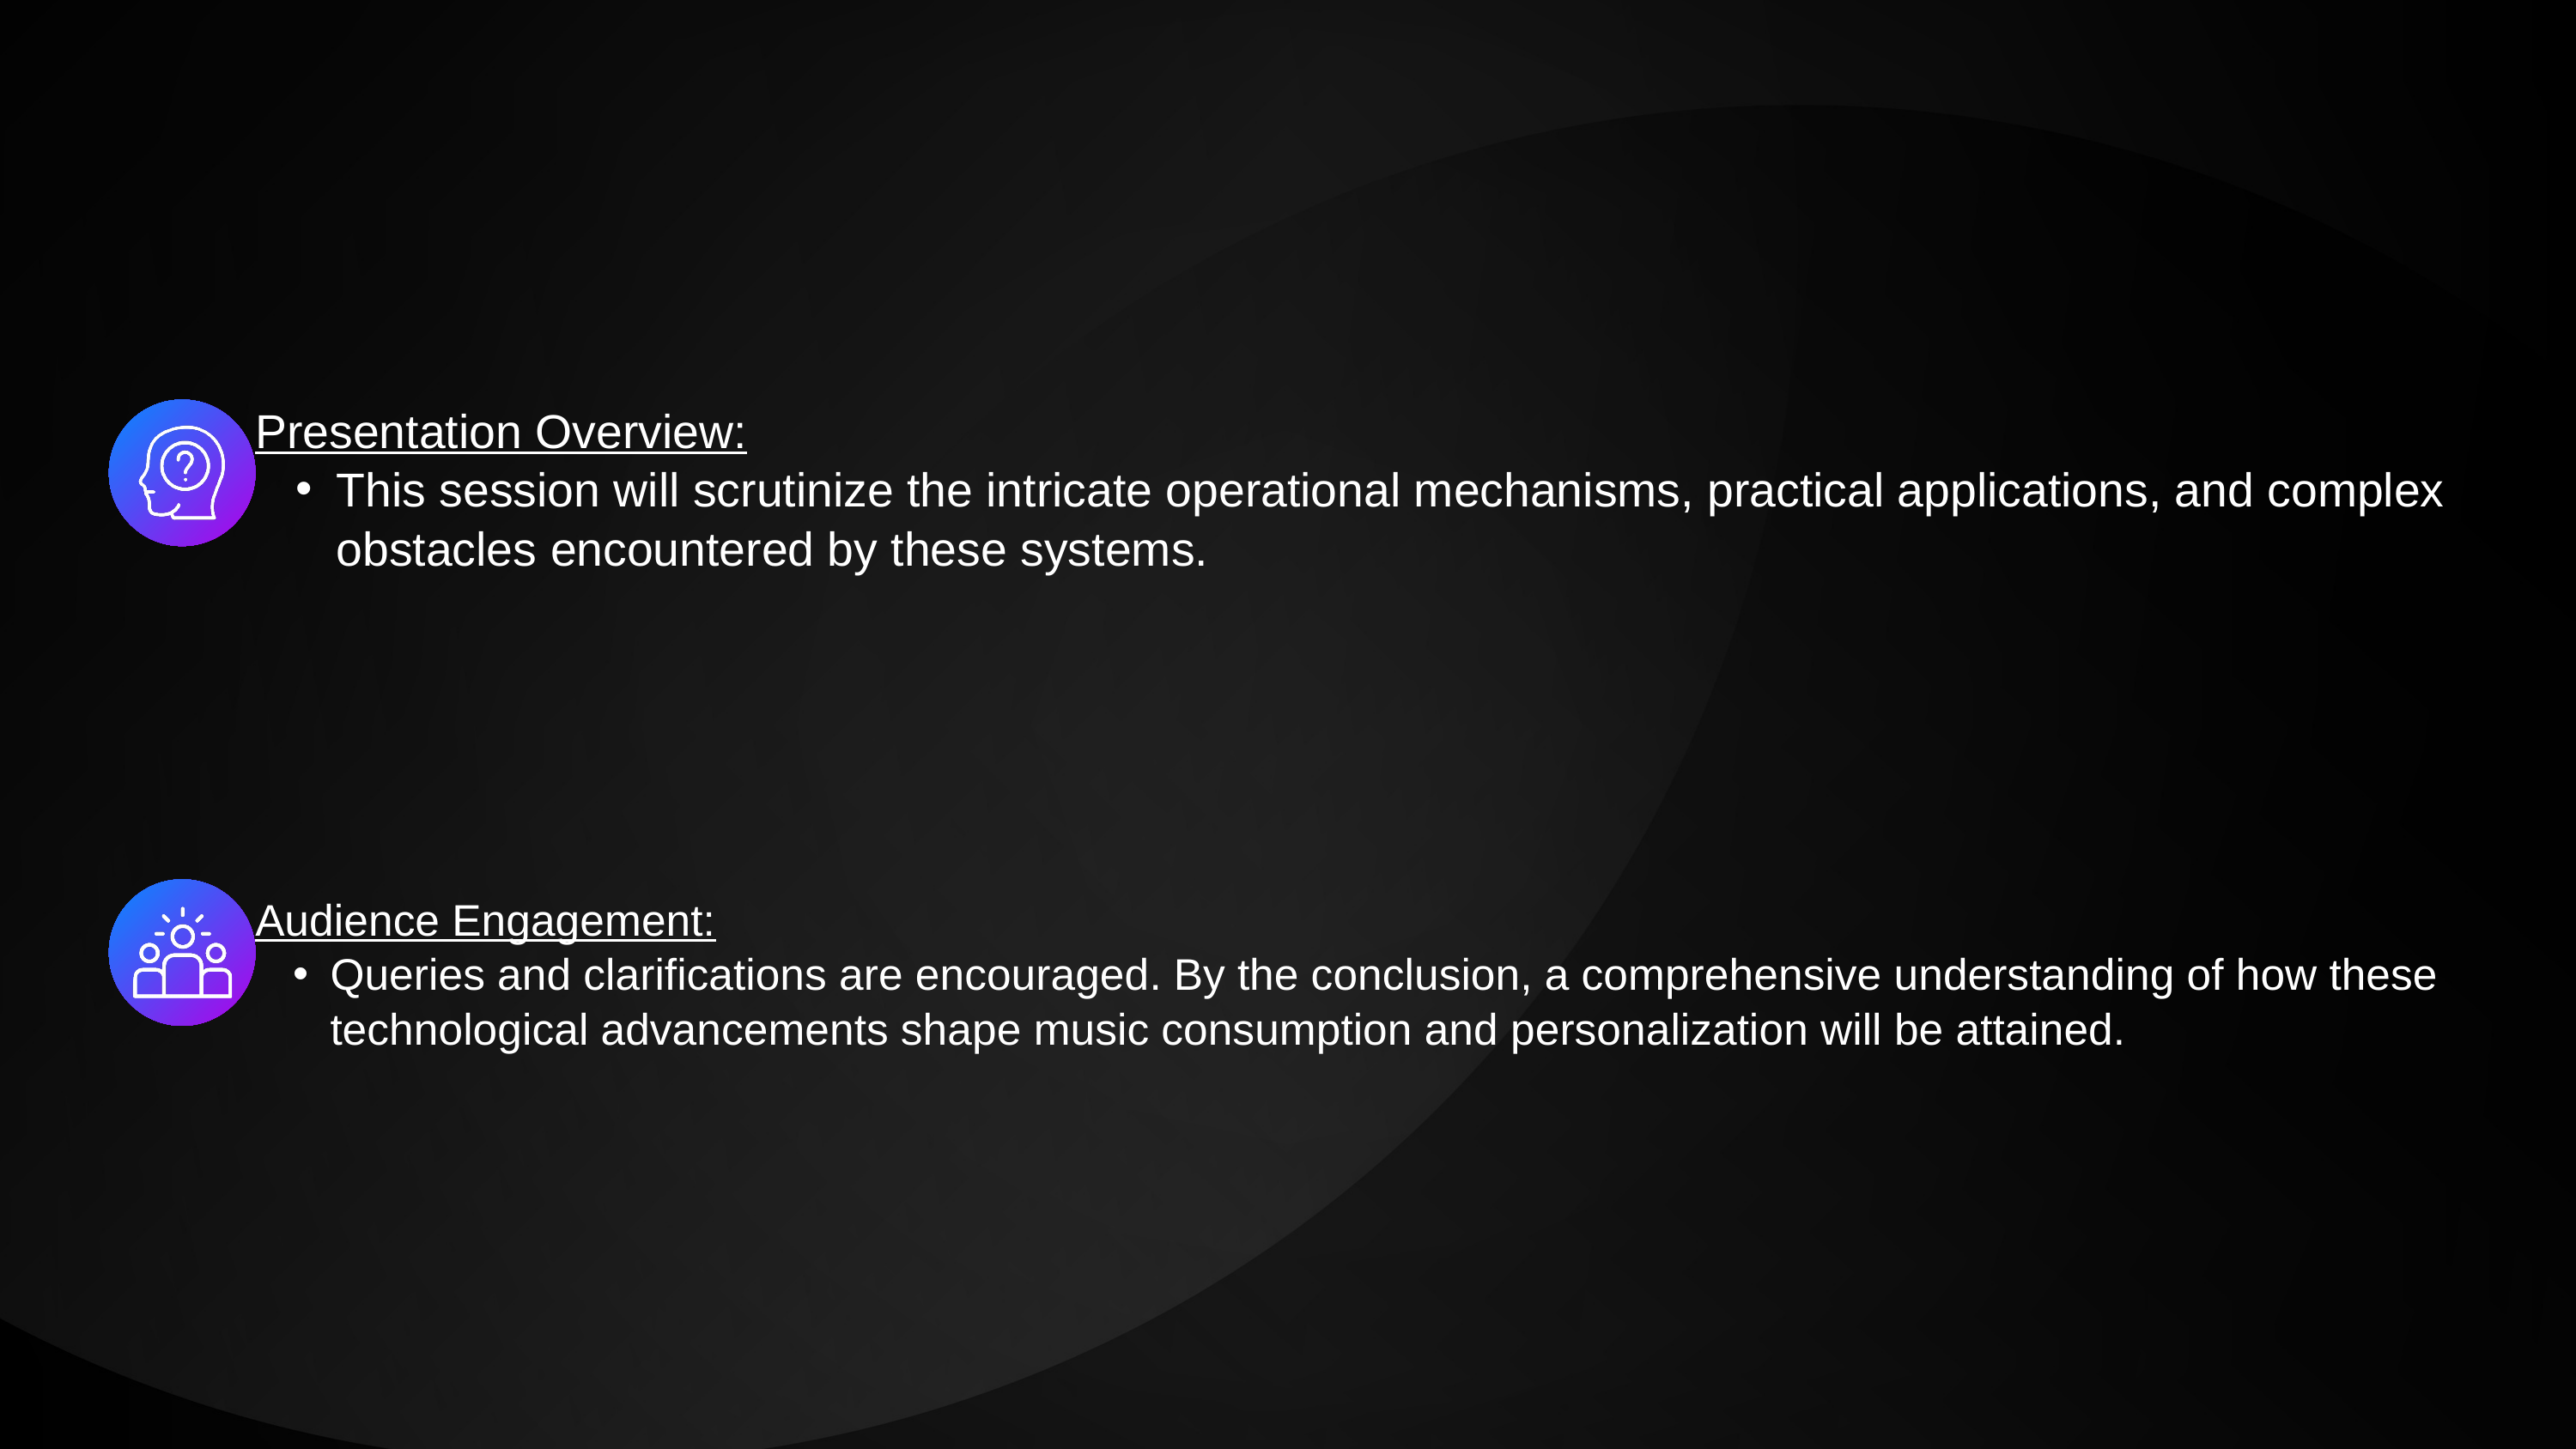

Presentation Overview:
This session will scrutinize the intricate operational mechanisms, practical applications, and complex obstacles encountered by these systems.

Audience Engagement:
Queries and clarifications are encouraged. By the conclusion, a comprehensive understanding of how these technological advancements shape music consumption and personalization will be attained.